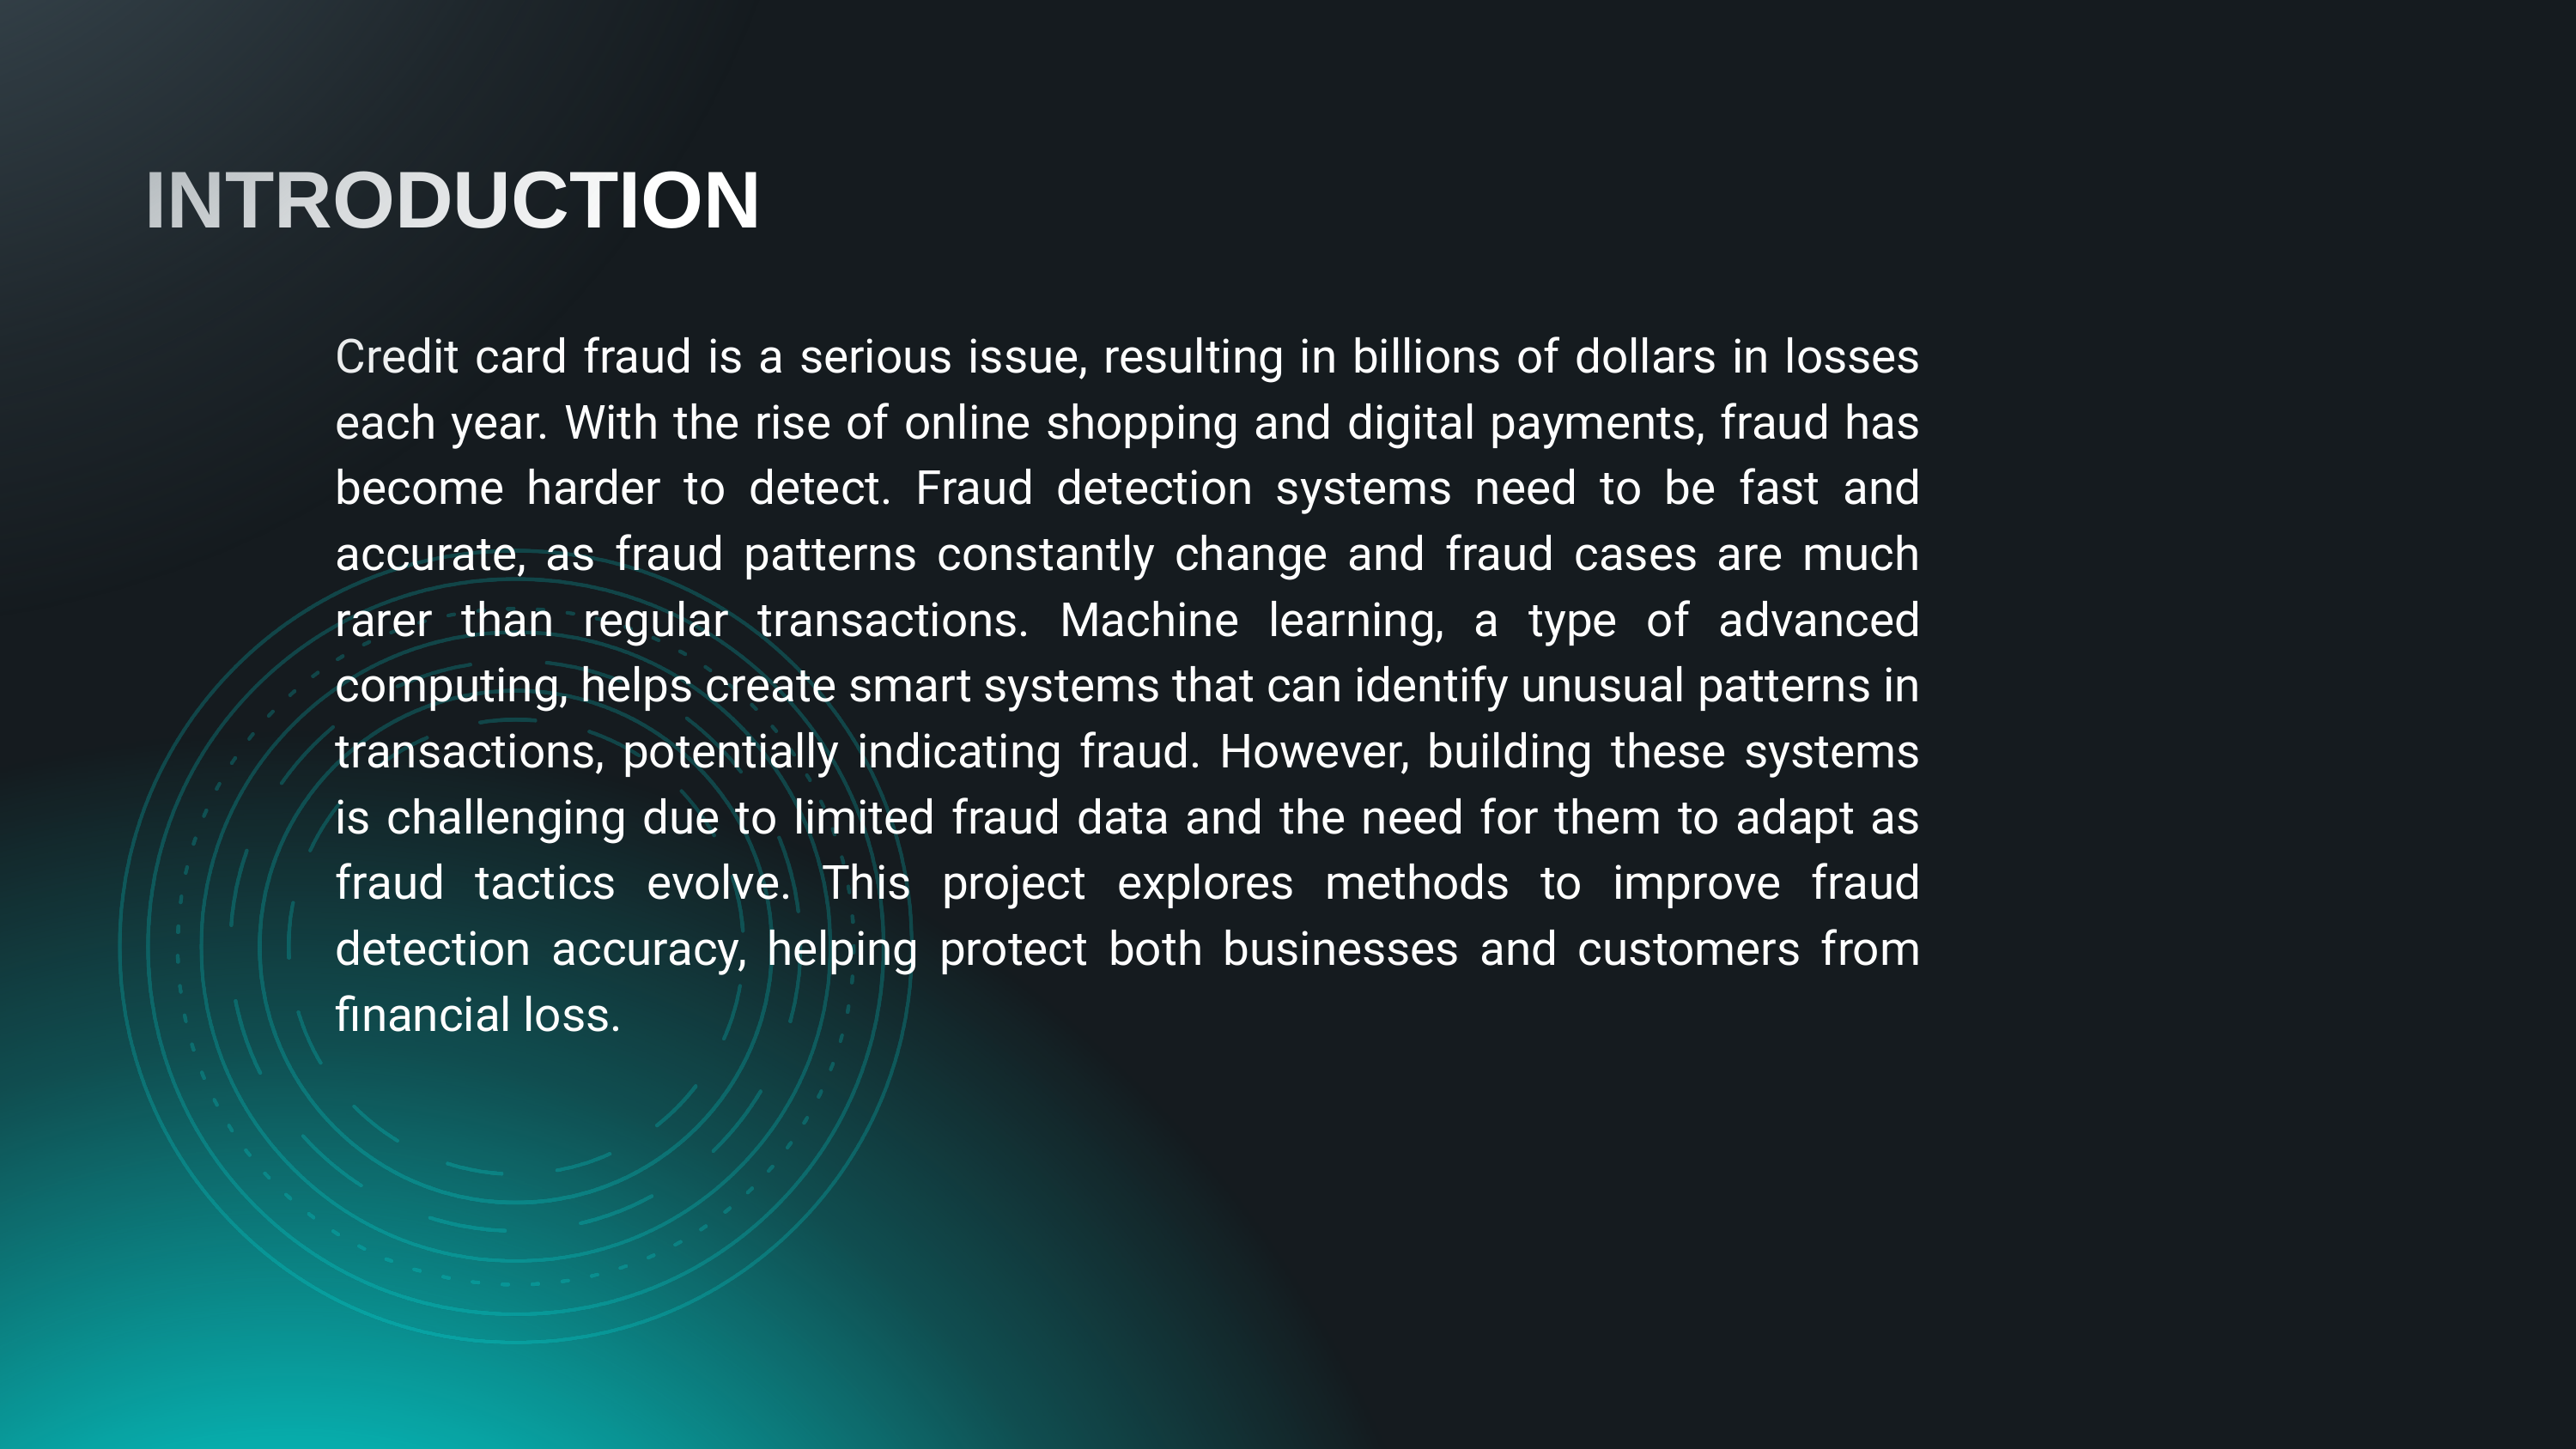

INTRODUCTION
Credit card fraud is a serious issue, resulting in billions of dollars in losses each year. With the rise of online shopping and digital payments, fraud has become harder to detect. Fraud detection systems need to be fast and accurate, as fraud patterns constantly change and fraud cases are much rarer than regular transactions. Machine learning, a type of advanced computing, helps create smart systems that can identify unusual patterns in transactions, potentially indicating fraud. However, building these systems is challenging due to limited fraud data and the need for them to adapt as fraud tactics evolve. This project explores methods to improve fraud detection accuracy, helping protect both businesses and customers from financial loss.